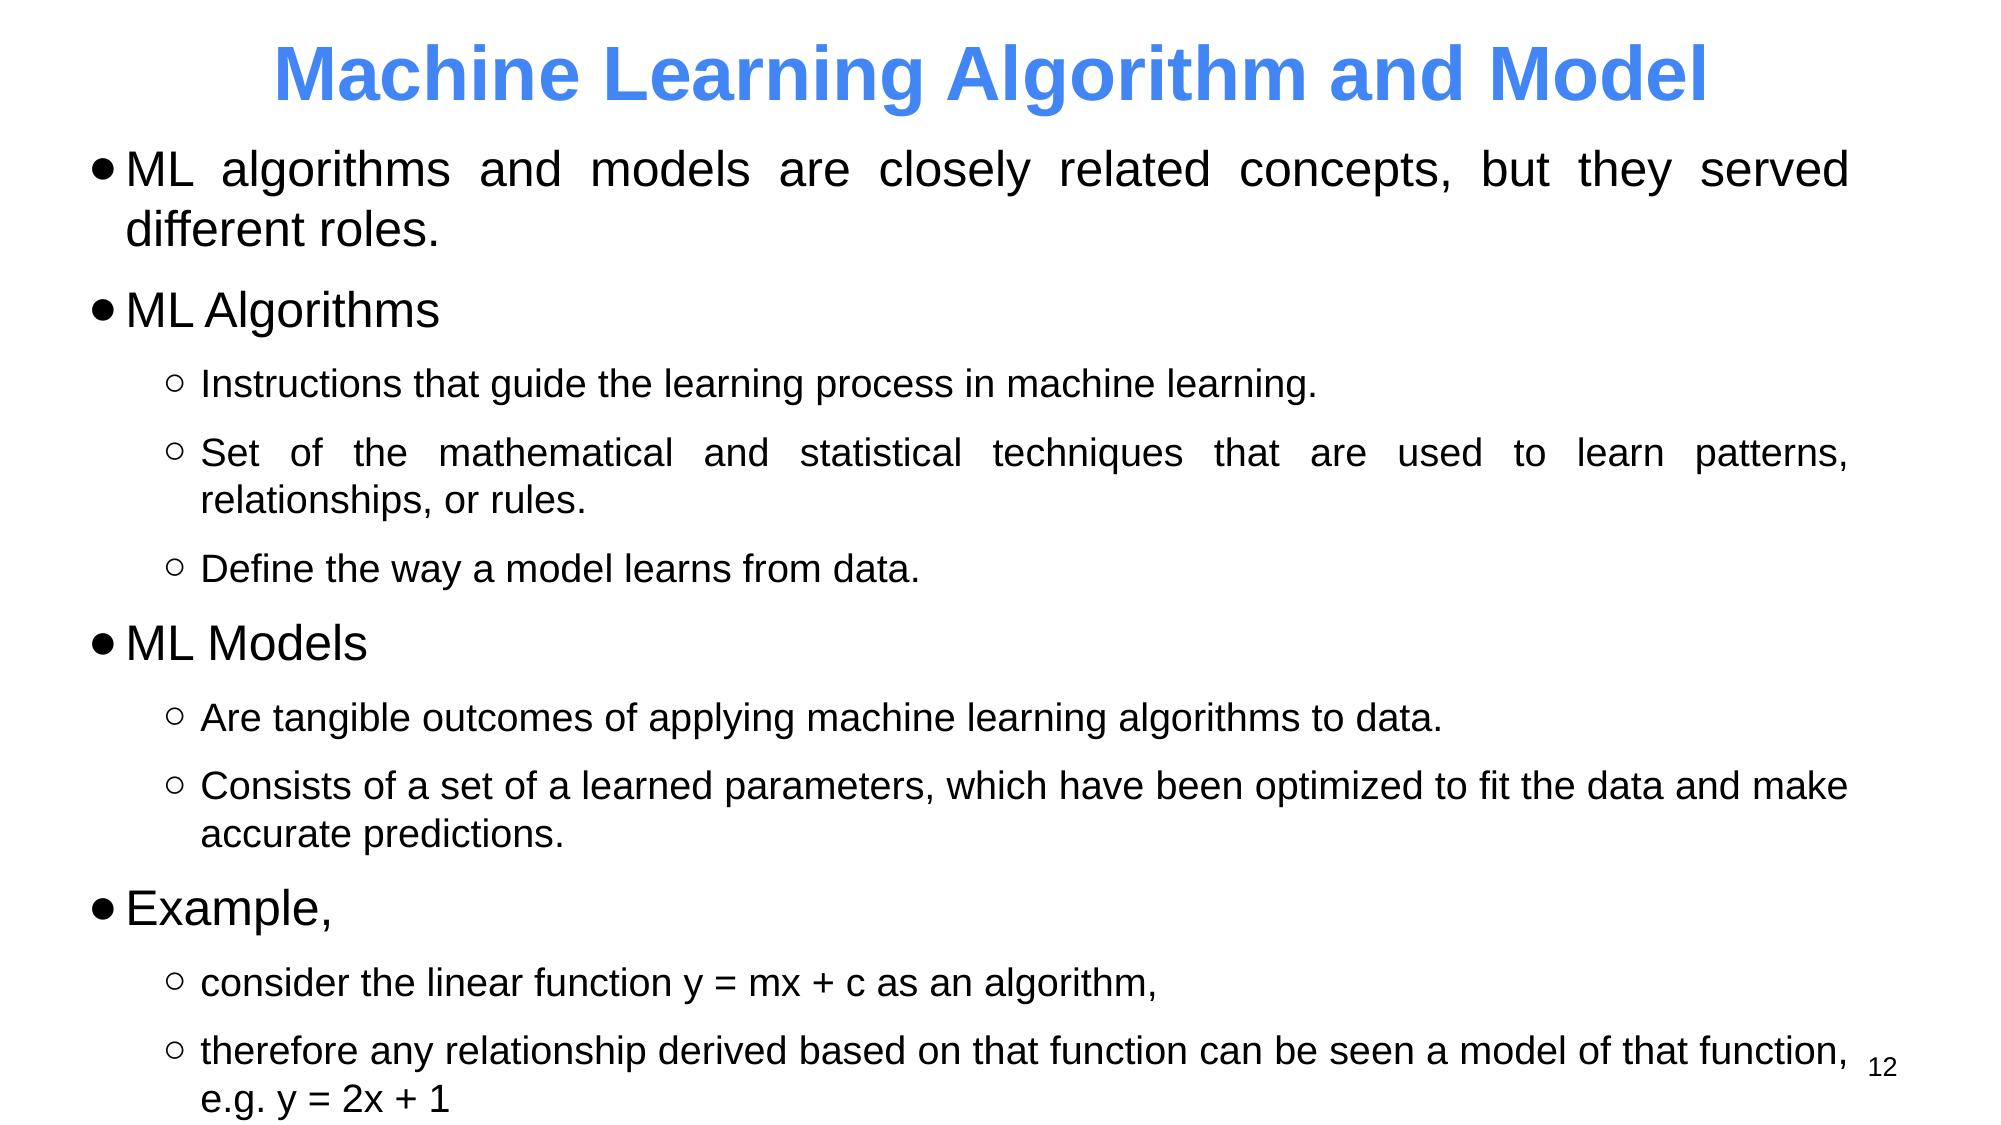

Machine Learning Algorithm and Model
ML algorithms and models are closely related concepts, but they served different roles.
ML Algorithms
Instructions that guide the learning process in machine learning.
Set of the mathematical and statistical techniques that are used to learn patterns, relationships, or rules.
Define the way a model learns from data.
ML Models
Are tangible outcomes of applying machine learning algorithms to data.
Consists of a set of a learned parameters, which have been optimized to fit the data and make accurate predictions.
Example,
consider the linear function y = mx + c as an algorithm,
therefore any relationship derived based on that function can be seen a model of that function, e.g. y = 2x + 1
12